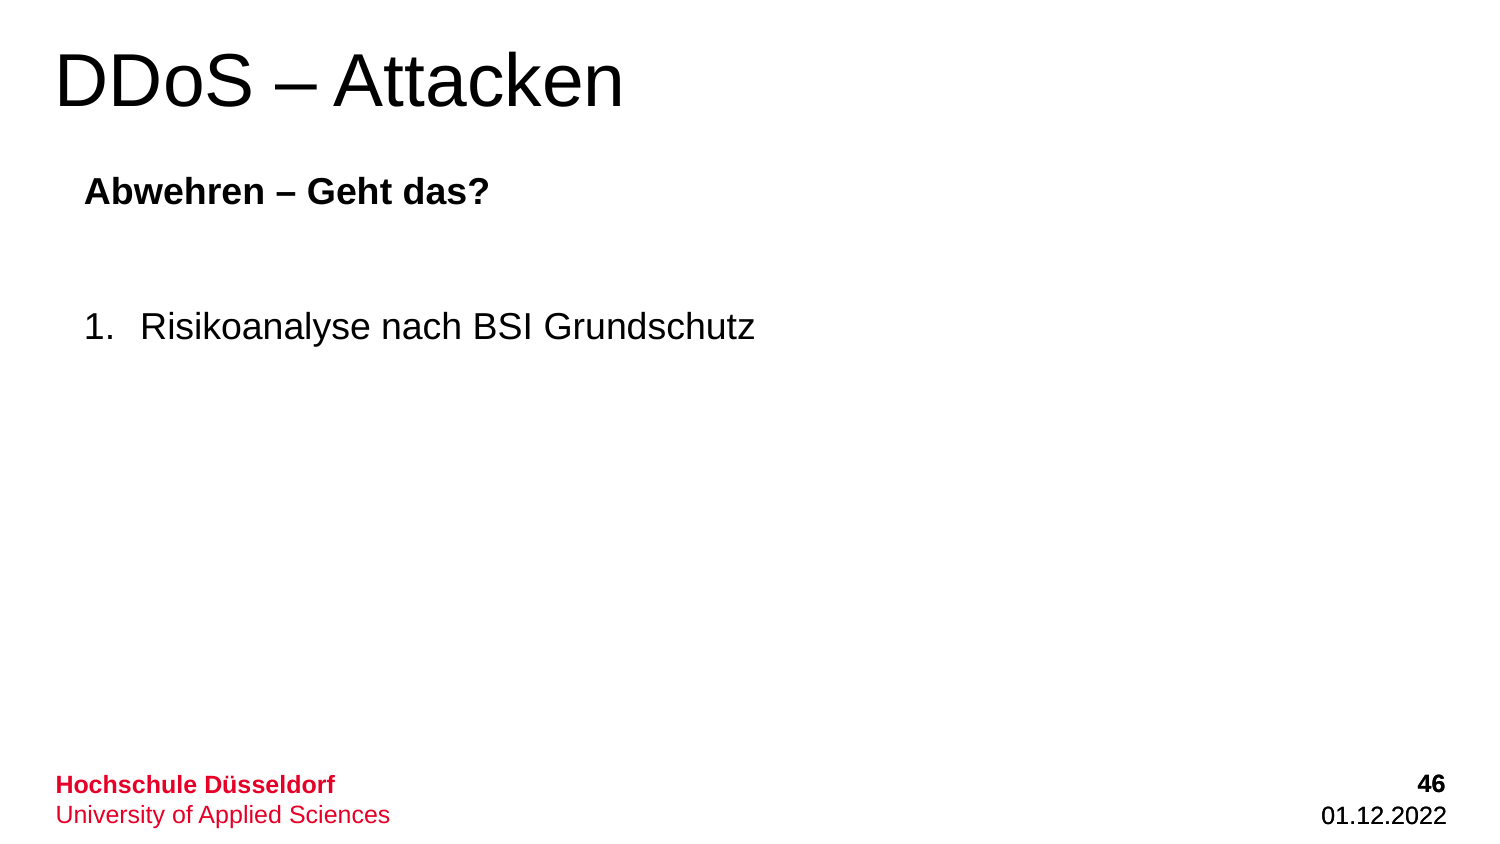

# DDoS – Attacken
Abwehren – Geht das?

Risikoanalyse nach BSI Grundschutz

46

46

01.12.2022
01.12.2022